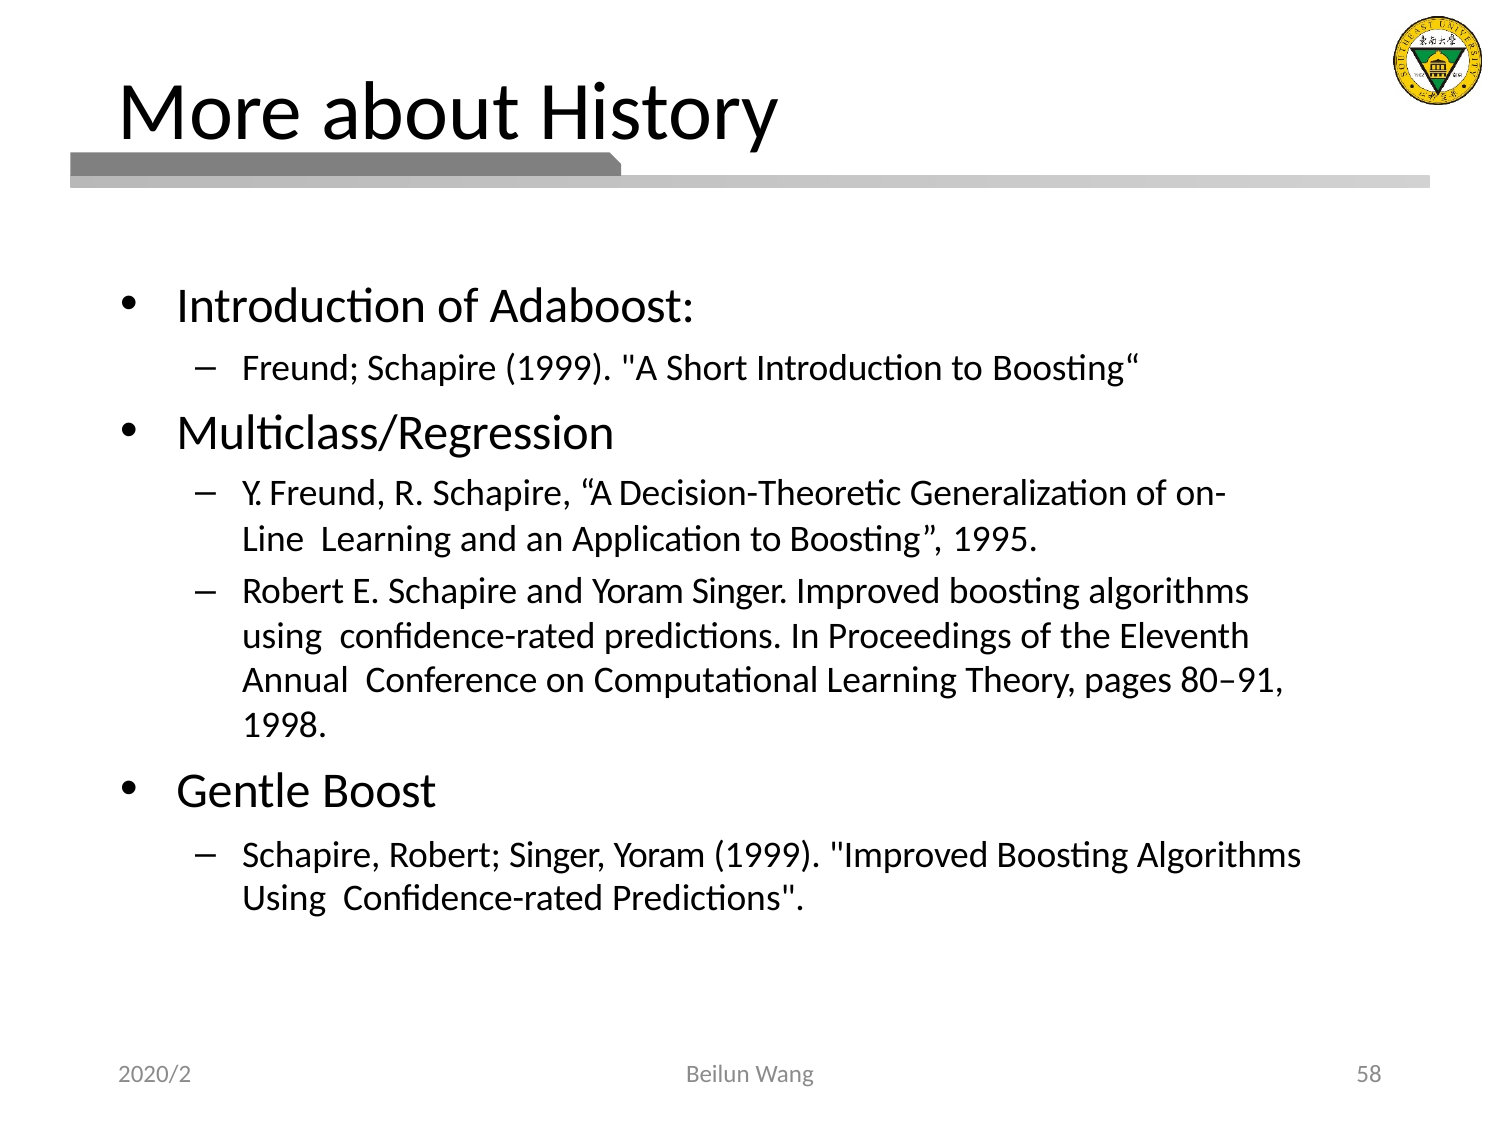

# More about History
Introduction of Adaboost:
Freund; Schapire (1999). "A Short Introduction to Boosting“
Multiclass/Regression
Y. Freund, R. Schapire, “A Decision-Theoretic Generalization of on-Line  Learning and an Application to Boosting”, 1995.
Robert E. Schapire and Yoram Singer. Improved boosting algorithms using  confidence-rated predictions. In Proceedings of the Eleventh Annual  Conference on Computational Learning Theory, pages 80–91, 1998.
Gentle Boost
Schapire, Robert; Singer, Yoram (1999). "Improved Boosting Algorithms Using  Confidence-rated Predictions".

2020/2
Beilun Wang
58